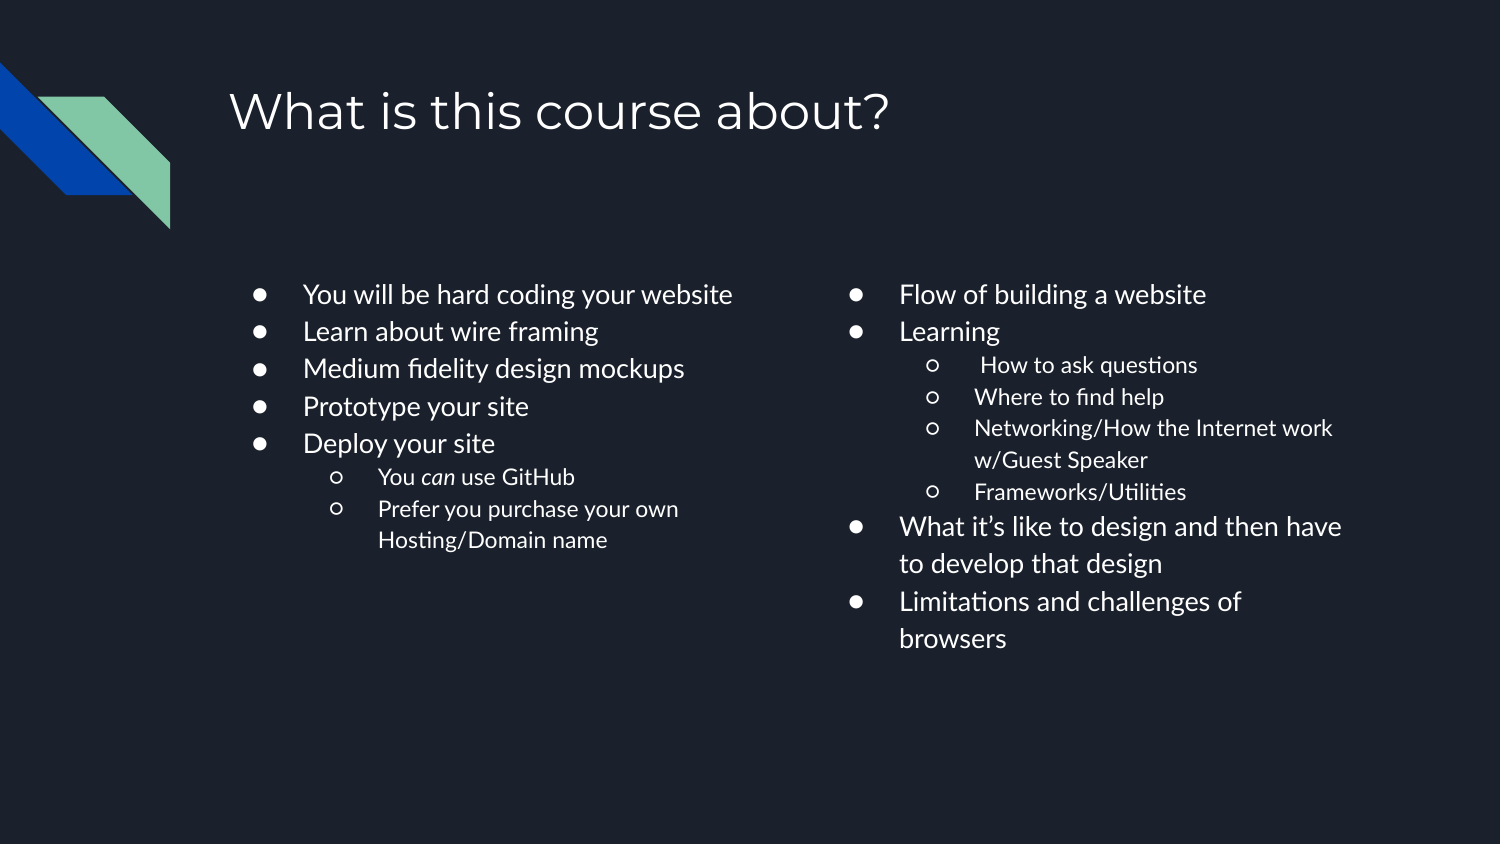

# What is this course about?
You will be hard coding your website
Learn about wire framing
Medium fidelity design mockups
Prototype your site
Deploy your site
You can use GitHub
Prefer you purchase your own Hosting/Domain name
Flow of building a website
Learning
 How to ask questions
Where to find help
Networking/How the Internet work w/Guest Speaker
Frameworks/Utilities
What it’s like to design and then have to develop that design
Limitations and challenges of browsers